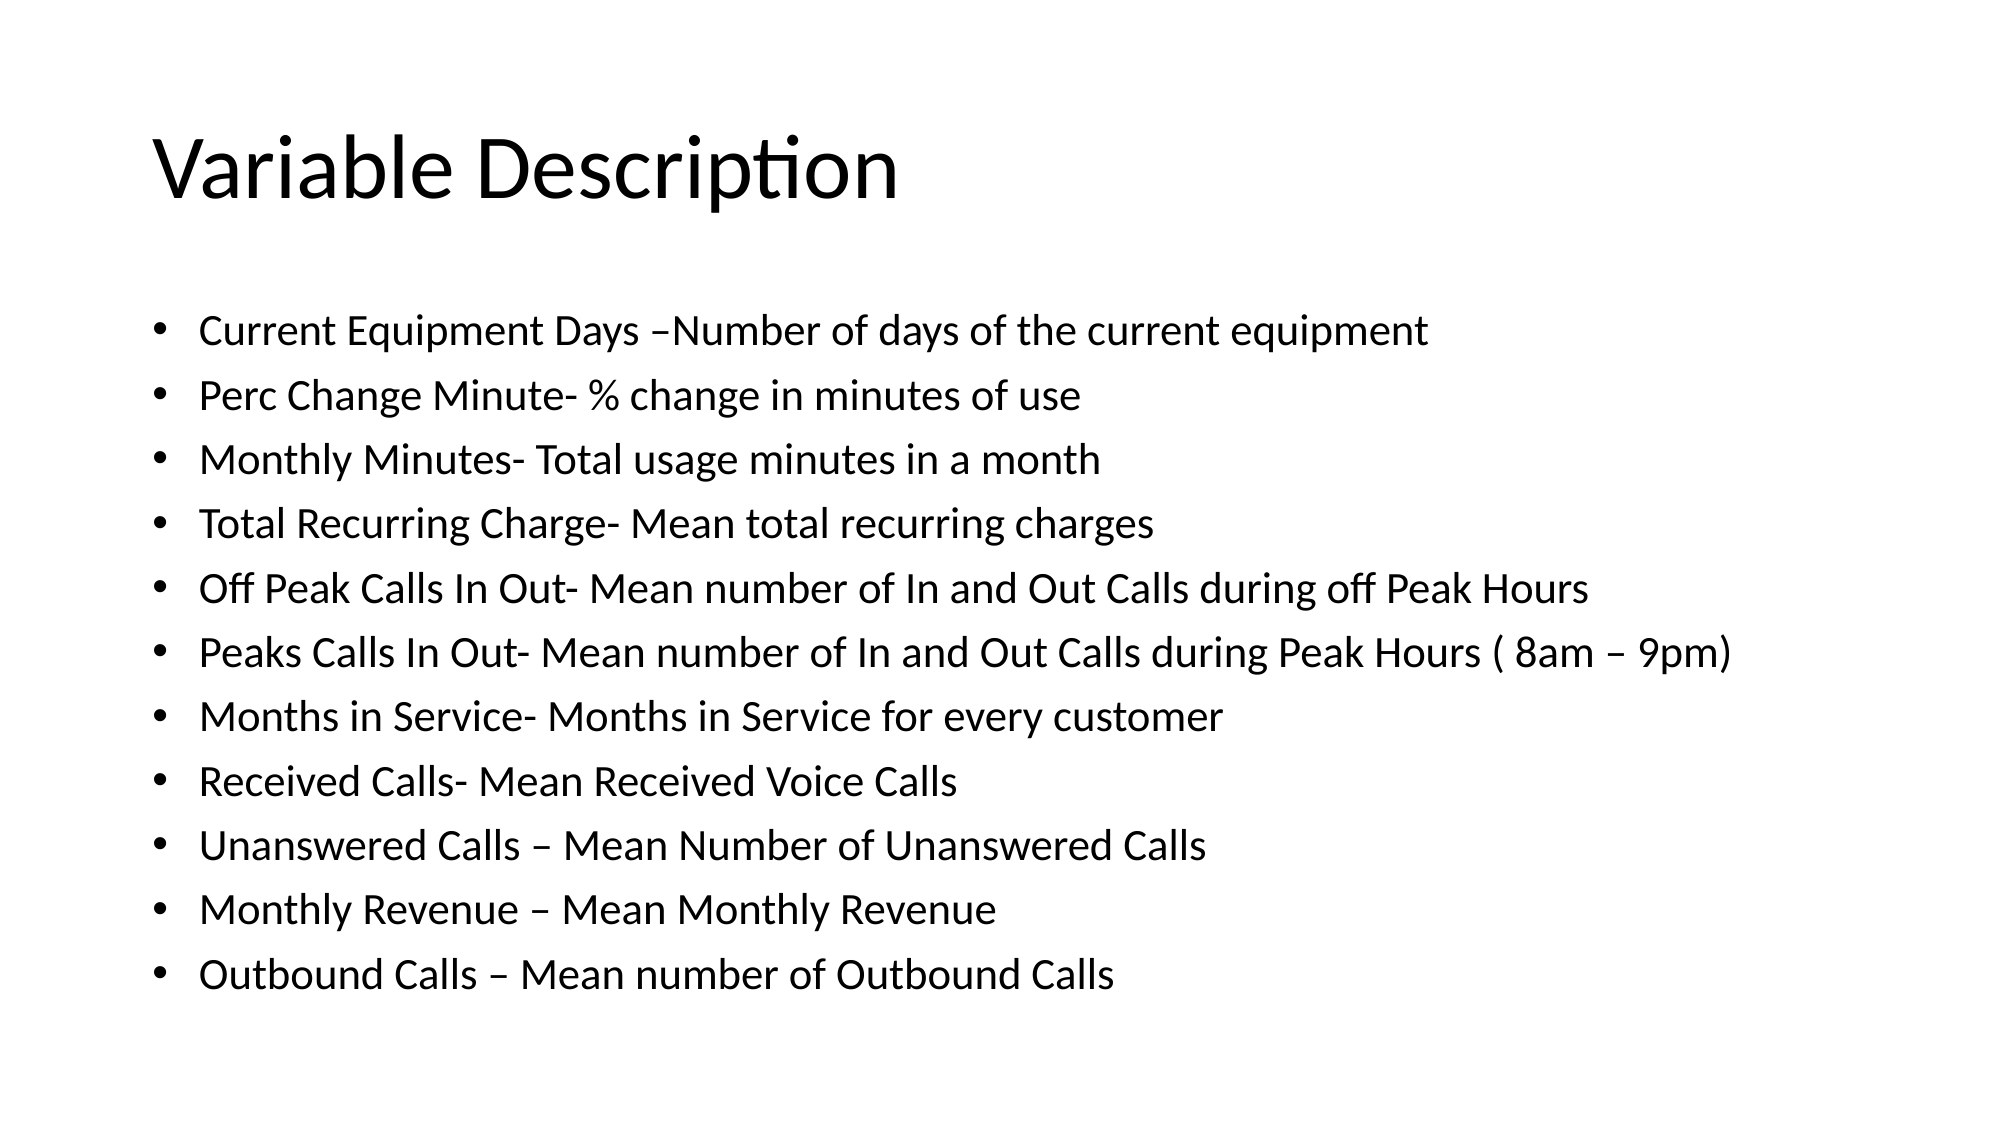

# Variable Description
Current Equipment Days –Number of days of the current equipment
Perc Change Minute- % change in minutes of use
Monthly Minutes- Total usage minutes in a month
Total Recurring Charge- Mean total recurring charges
Off Peak Calls In Out- Mean number of In and Out Calls during off Peak Hours
Peaks Calls In Out- Mean number of In and Out Calls during Peak Hours ( 8am – 9pm)
Months in Service- Months in Service for every customer
Received Calls- Mean Received Voice Calls
Unanswered Calls – Mean Number of Unanswered Calls
Monthly Revenue – Mean Monthly Revenue
Outbound Calls – Mean number of Outbound Calls